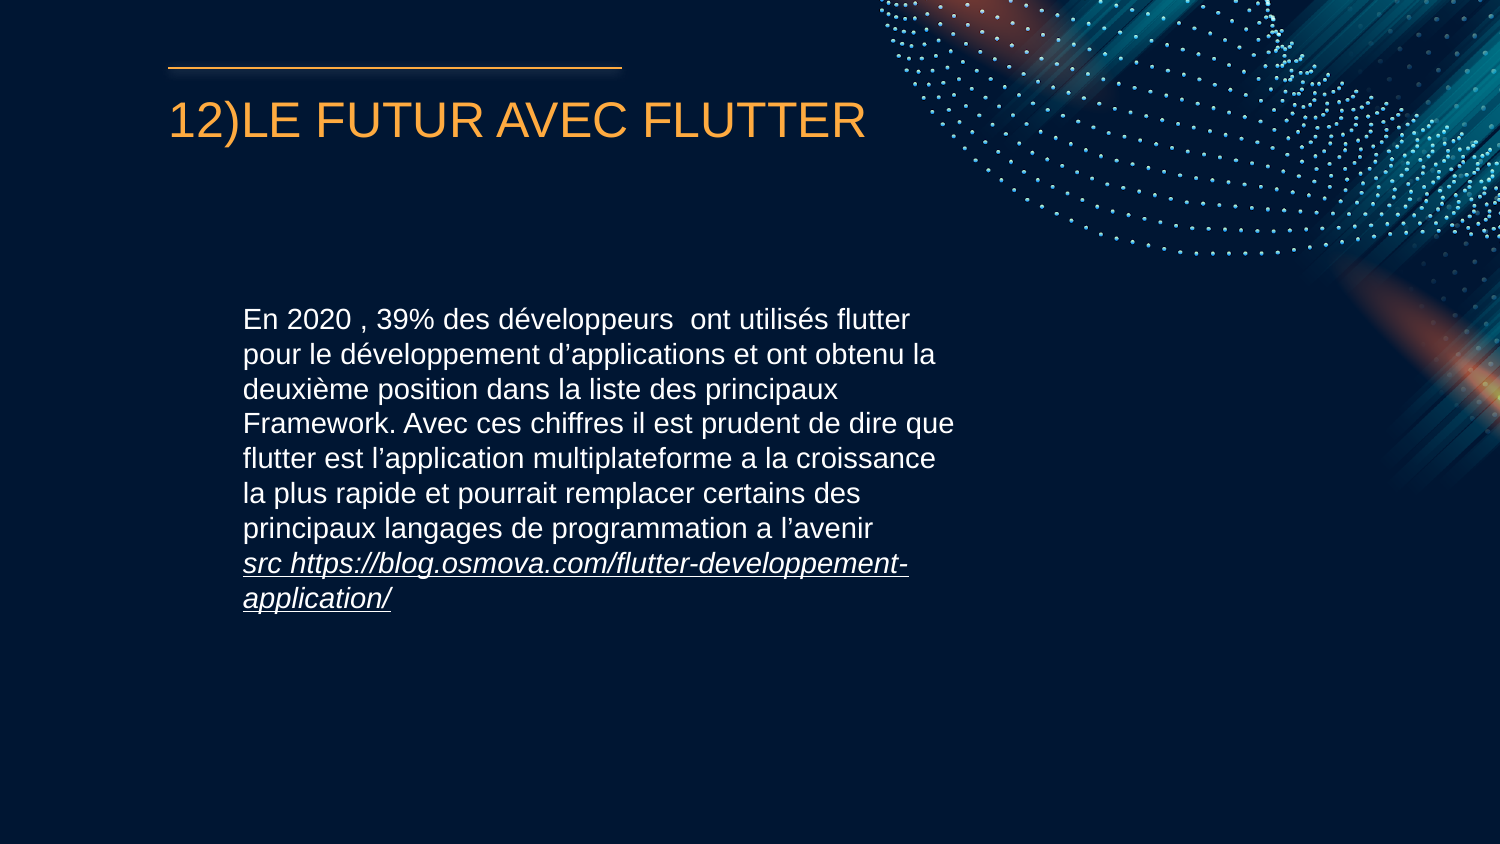

# 12)LE FUTUR AVEC FLUTTER
En 2020 , 39% des développeurs  ont utilisés flutter pour le développement d’applications et ont obtenu la deuxième position dans la liste des principaux Framework. Avec ces chiffres il est prudent de dire que flutter est l’application multiplateforme a la croissance la plus rapide et pourrait remplacer certains des principaux langages de programmation a l’avenir
src https://blog.osmova.com/flutter-developpement-application/